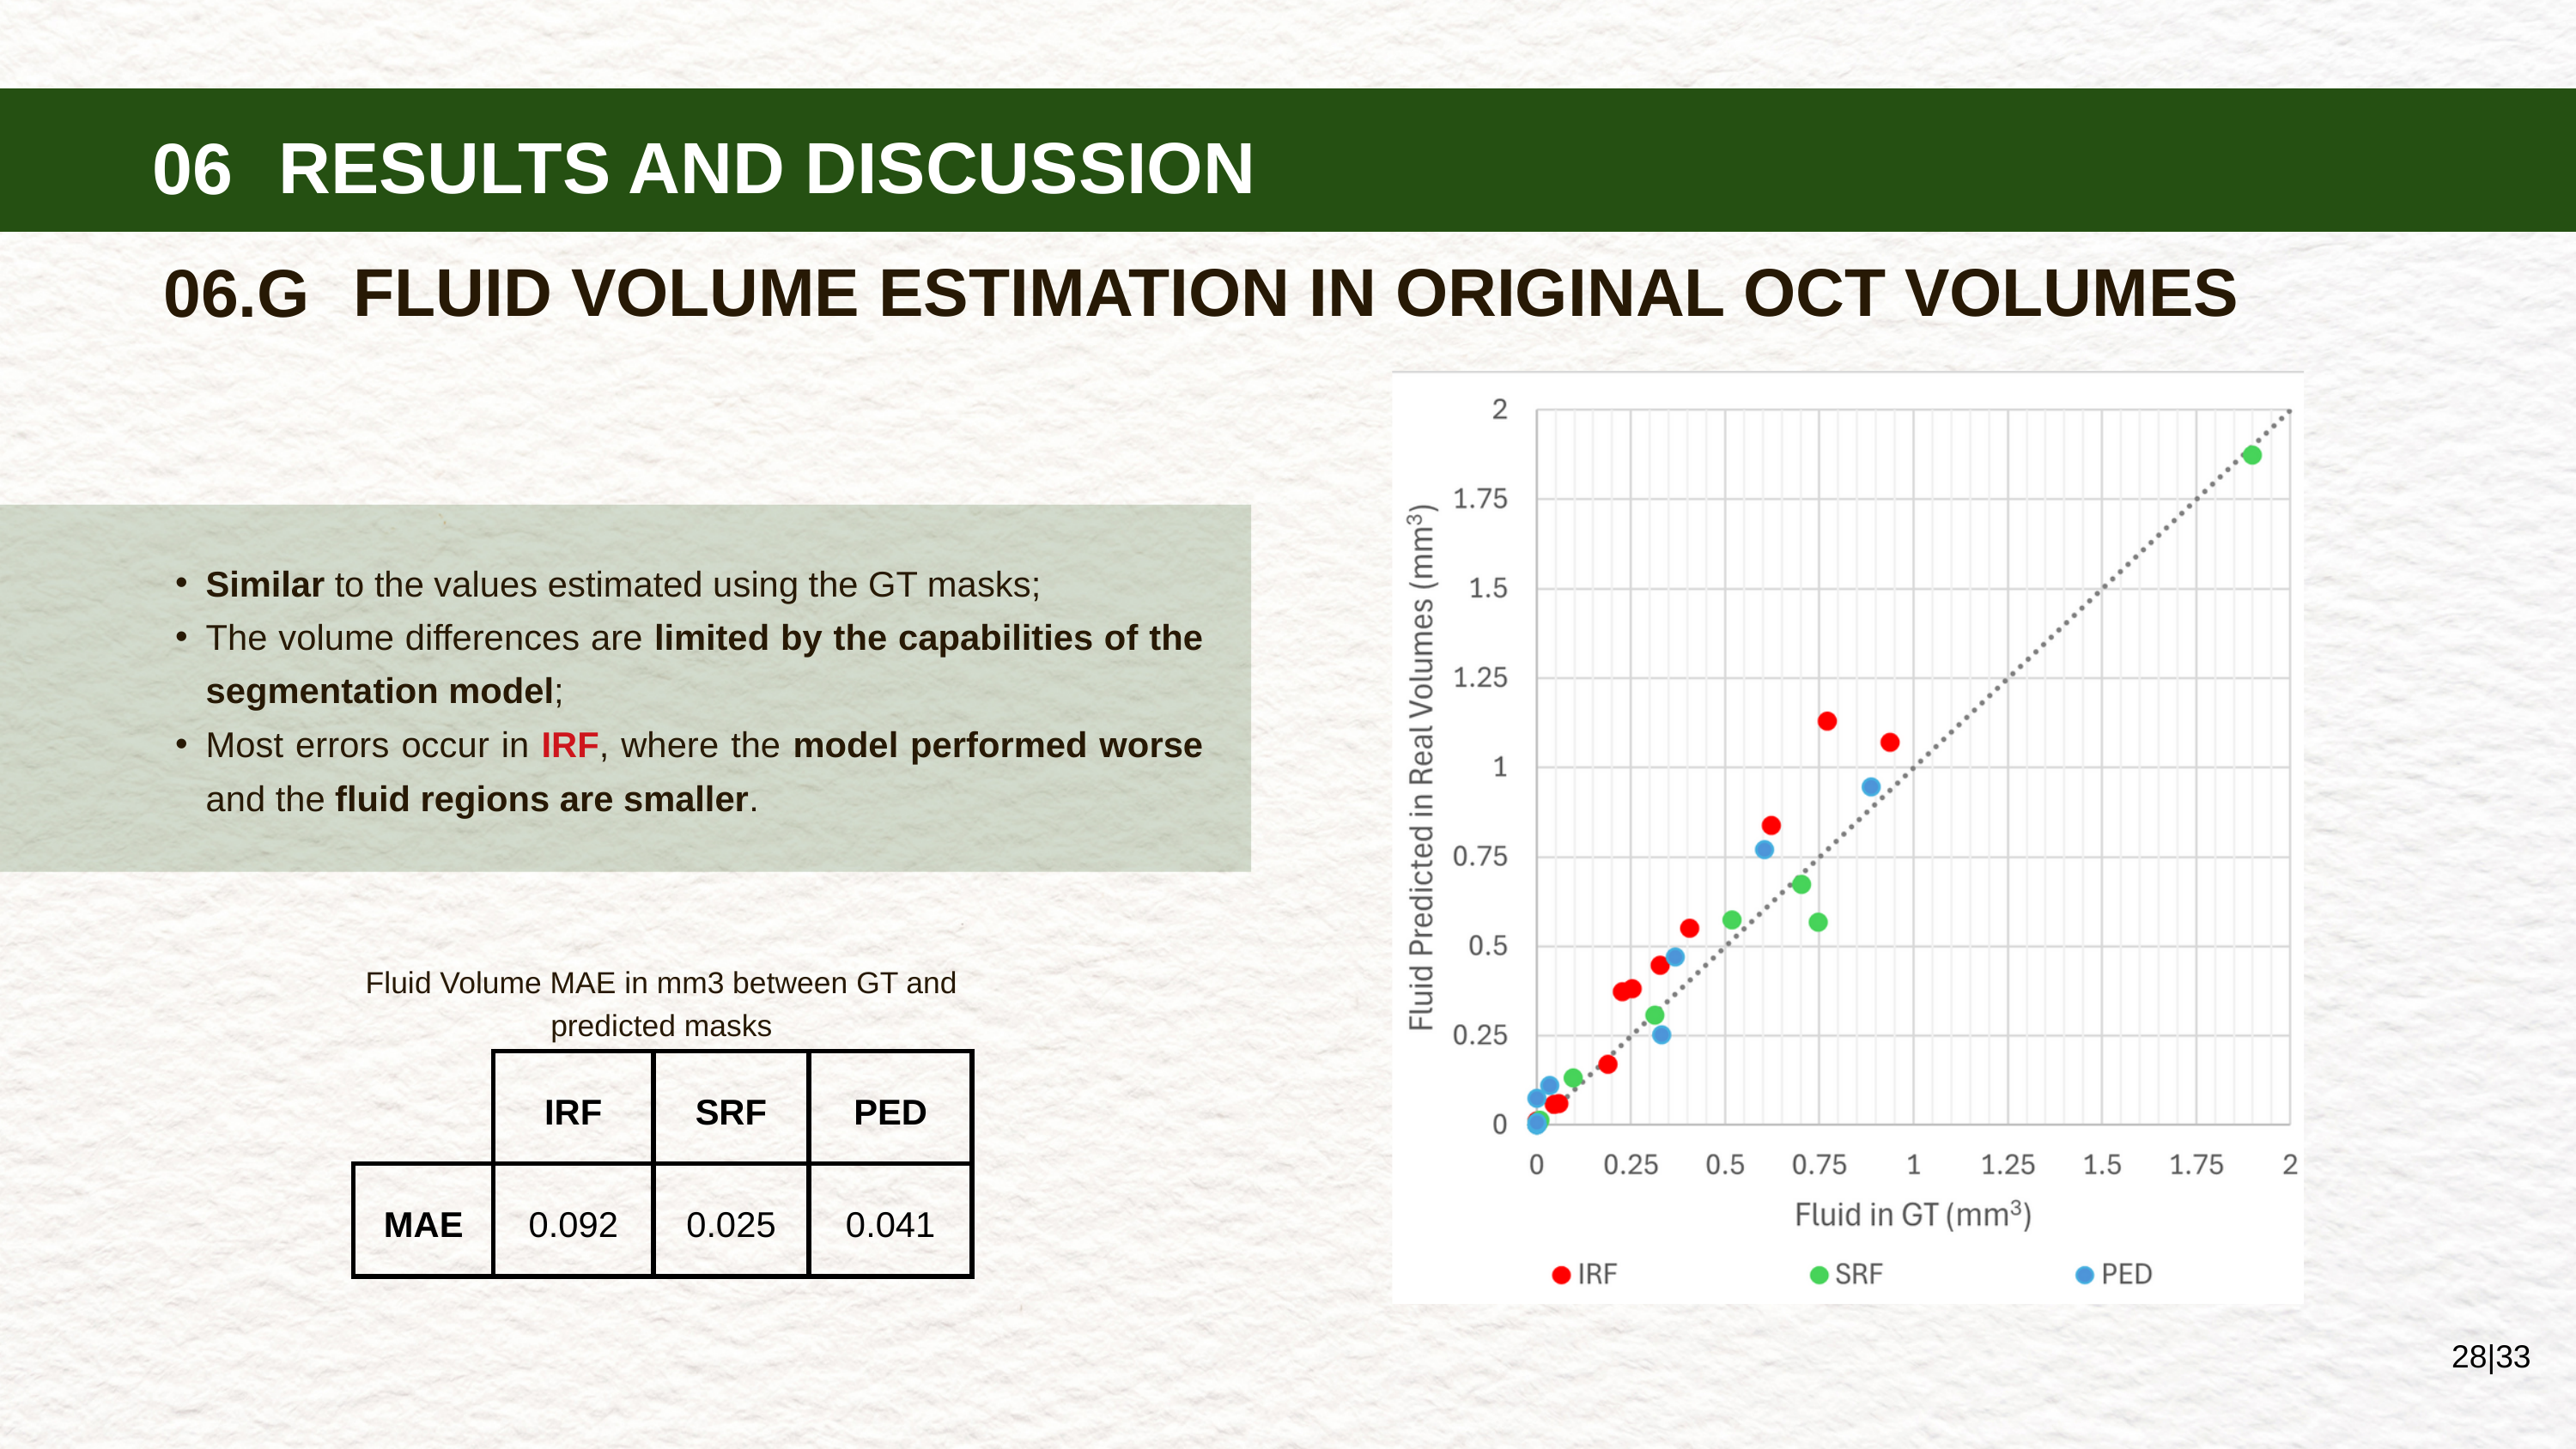

RESULTS AND DISCUSSION
06
RESULTS AND DISCUSSION
06
MATERIALS AND METHODS
04
RESULTS AND DISCUSSION
06
FLUID VOLUME ESTIMATION IN ORIGINAL OCT VOLUMES
06.G

Similar to the values estimated using the GT masks;
The volume differences are limited by the capabilities of the segmentation model;
Most errors occur in IRF, where the model performed worse and the fluid regions are smaller.
Fluid Volume MAE in mm3 between GT and predicted masks
|  | IRF | SRF | PED |
| --- | --- | --- | --- |
| MAE | 0.092 | 0.025 | 0.041 |
28|33